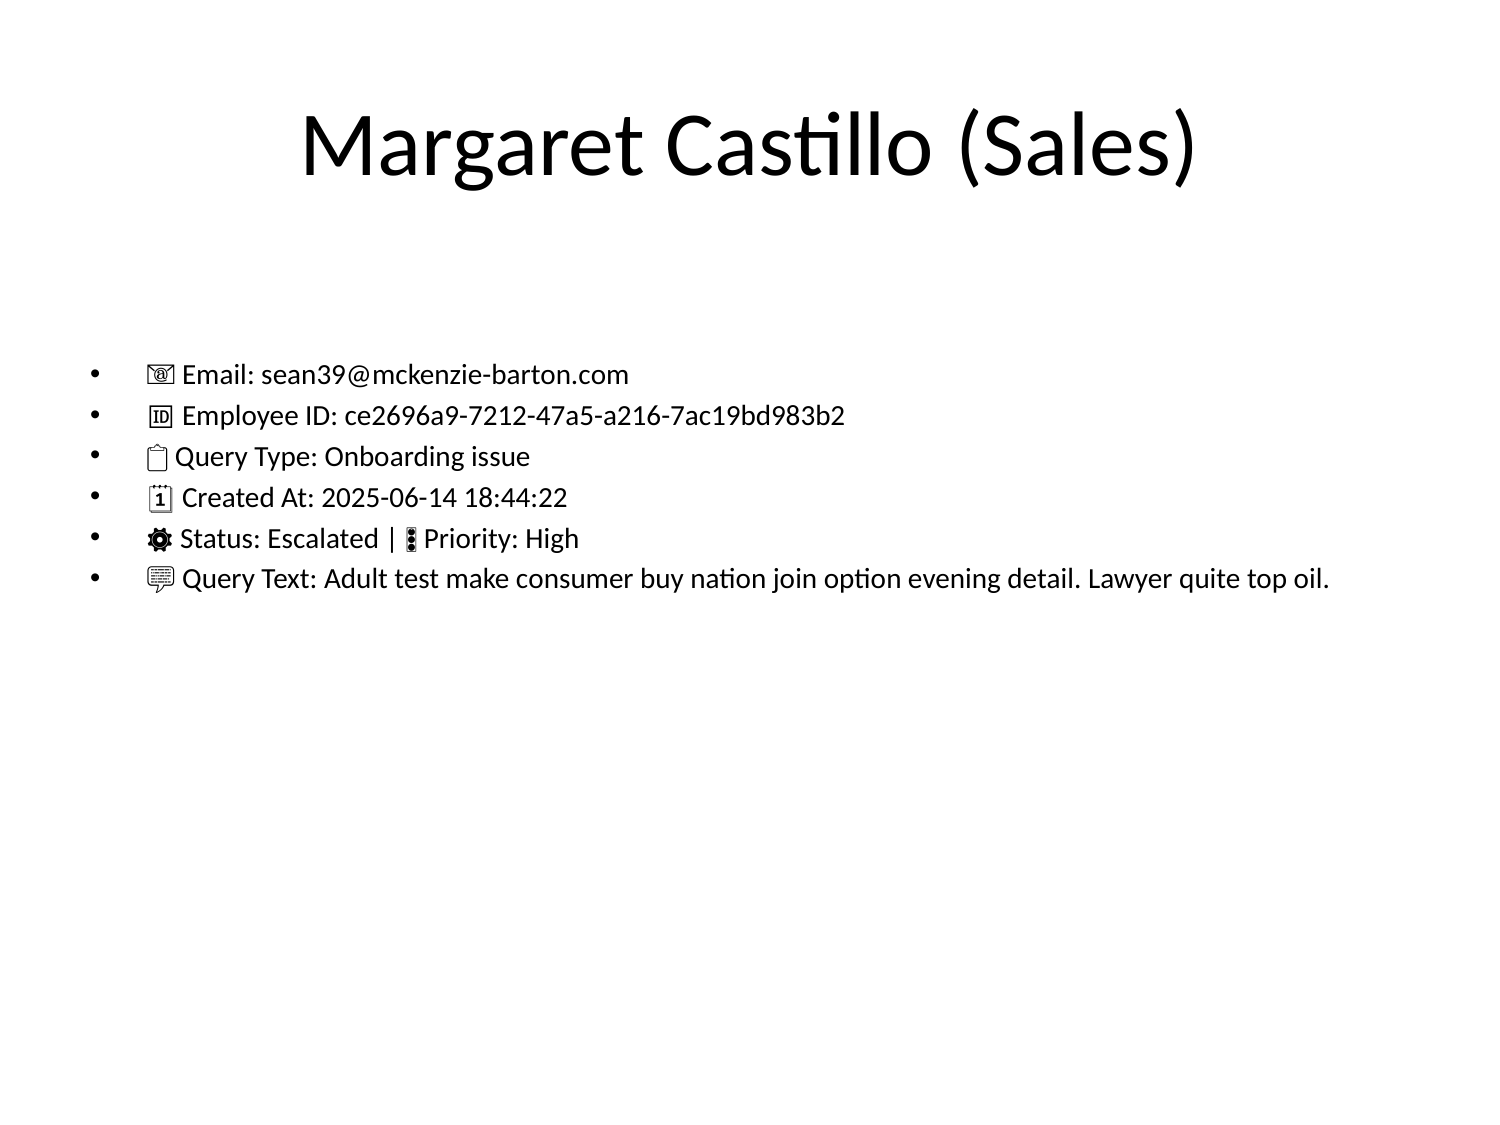

# Margaret Castillo (Sales)

📧 Email: sean39@mckenzie-barton.com
🆔 Employee ID: ce2696a9-7212-47a5-a216-7ac19bd983b2
📋 Query Type: Onboarding issue
🗓 Created At: 2025-06-14 18:44:22
⚙ Status: Escalated | 🚦 Priority: High
💬 Query Text: Adult test make consumer buy nation join option evening detail. Lawyer quite top oil.